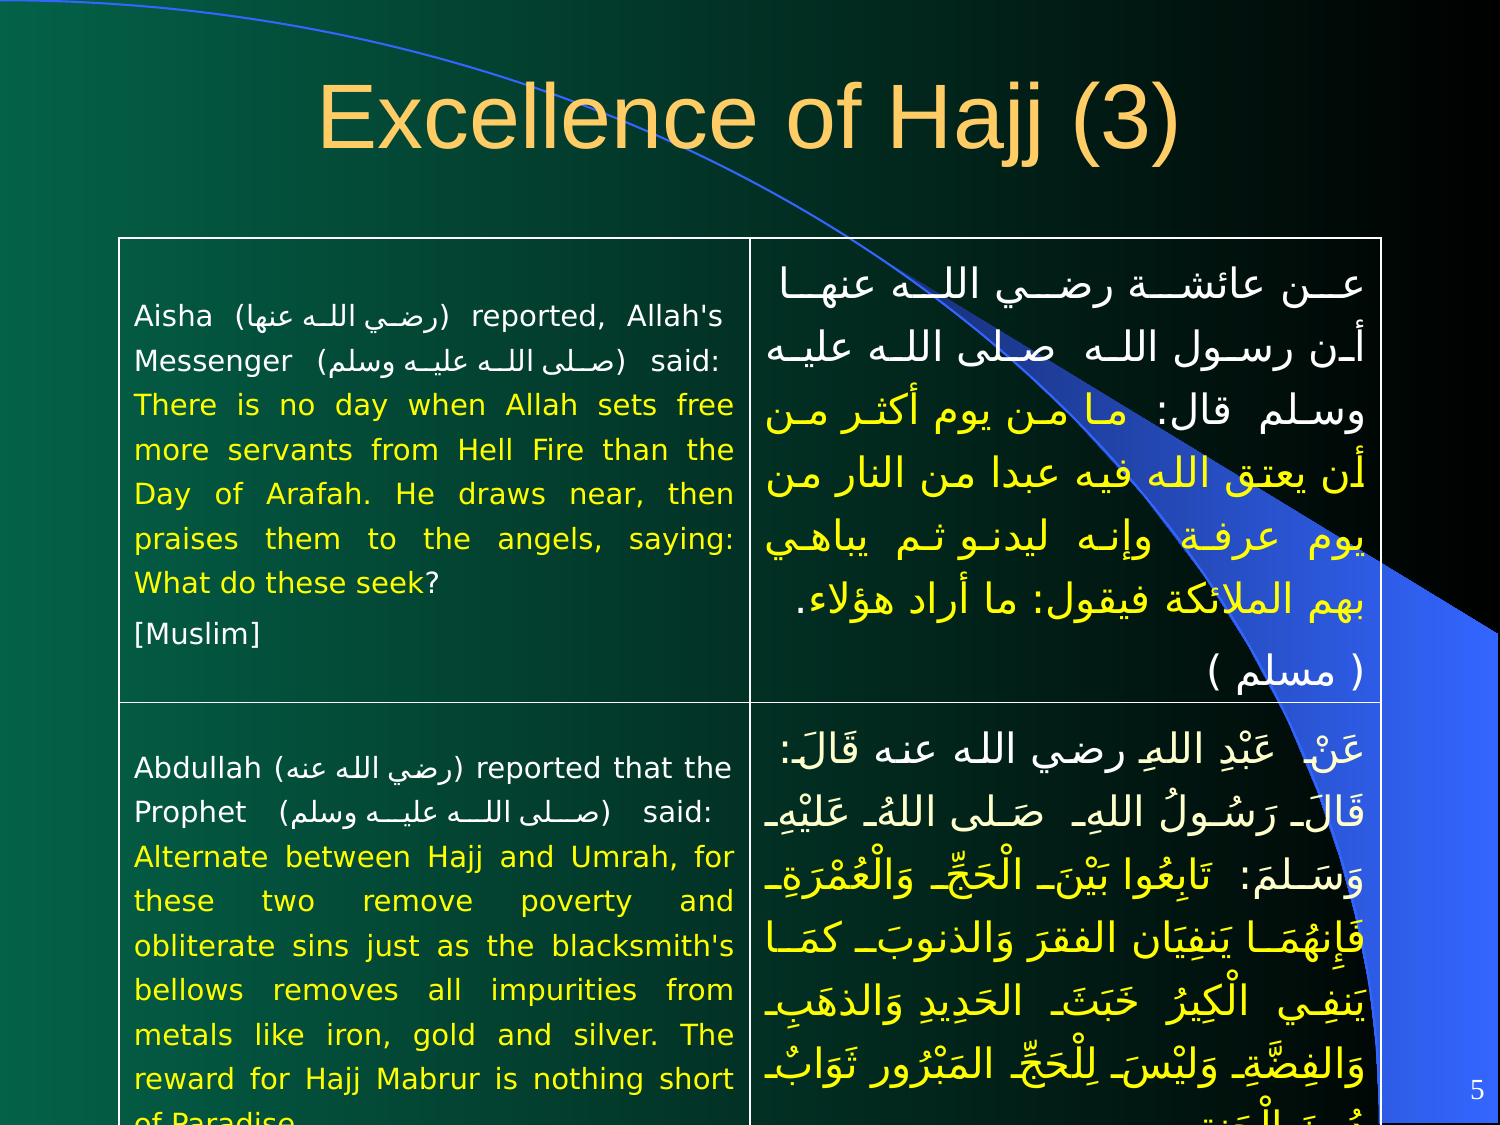

# Excellence of Hajj (3)
| Aisha (رضي الله عنها) reported, Allah's Messenger (صلى الله عليه وسلم) said: There is no day when Allah sets free more servants from Hell Fire than the Day of Arafah. He draws near, then praises them to the angels, saying: What do these seek? [Muslim] | عن ‏عائشة رضي الله عنها‏ ‏أن رسول الله ‏ ‏صلى الله عليه وسلم ‏ ‏قال: ‏ ‏ما من يوم أكثر من أن يعتق الله فيه عبدا من النار من يوم ‏‏ عرفة ‏ ‏وإنه ‏ ‏ليدنو ثم ‏ ‏يباهي بهم الملائكة فيقول: ما أراد هؤلاء. ( مسلم ) |
| --- | --- |
| Abdullah (رضي الله عنه) reported that the Prophet (صلى الله عليه وسلم) said: Alternate between Hajj and Umrah, for these two remove poverty and obliterate sins just as the blacksmith's bellows removes all impurities from metals like iron, gold and silver. The reward for Hajj Mabrur is nothing short of Paradise. [Nasaee and Tirmidhee] | ‏عَنْ ‏ ‏عَبْدِ اللهِ رضي الله عنه ‏قَالَ:‏ ‏قَالَ رَسُولُ اللهِ ‏ ‏صَلى اللهُ عَليْهِ وَسَلمَ: ‏ ‏تَابِعُوا بَيْنَ الْحَجِّ وَالْعُمْرَةِ فَإِنهُمَا يَنفِيَان الفقرَ وَالذنوبَ كمَا يَنفِي ‏ ‏الْكِيرُ ‏ ‏خَبَثَ ‏ ‏الحَدِيدِ وَالذهَبِ وَالفِضَّةِ وَليْسَ لِلْحَجِّ المَبْرُور ثَوَابٌ دُونَ الْجَنةِ. ( النسائي والترمذي ) |
5